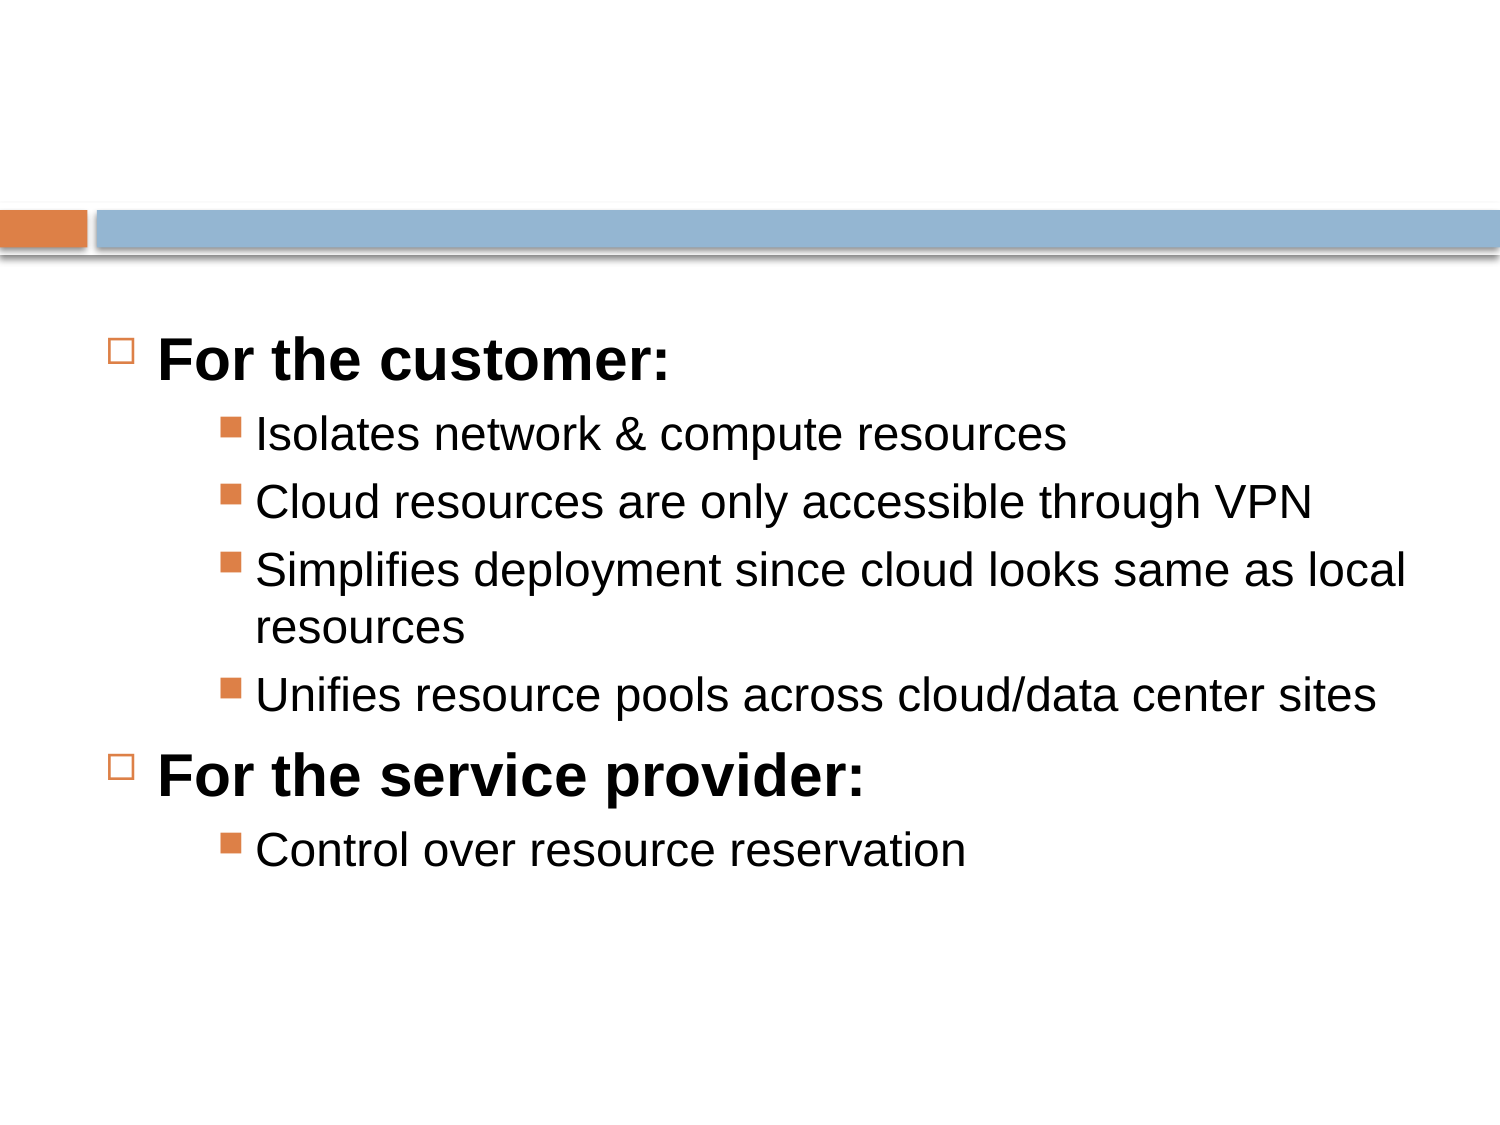

#
For the customer:
Isolates network & compute resources
Cloud resources are only accessible through VPN
Simplifies deployment since cloud looks same as local resources
Unifies resource pools across cloud/data center sites
For the service provider:
Control over resource reservation